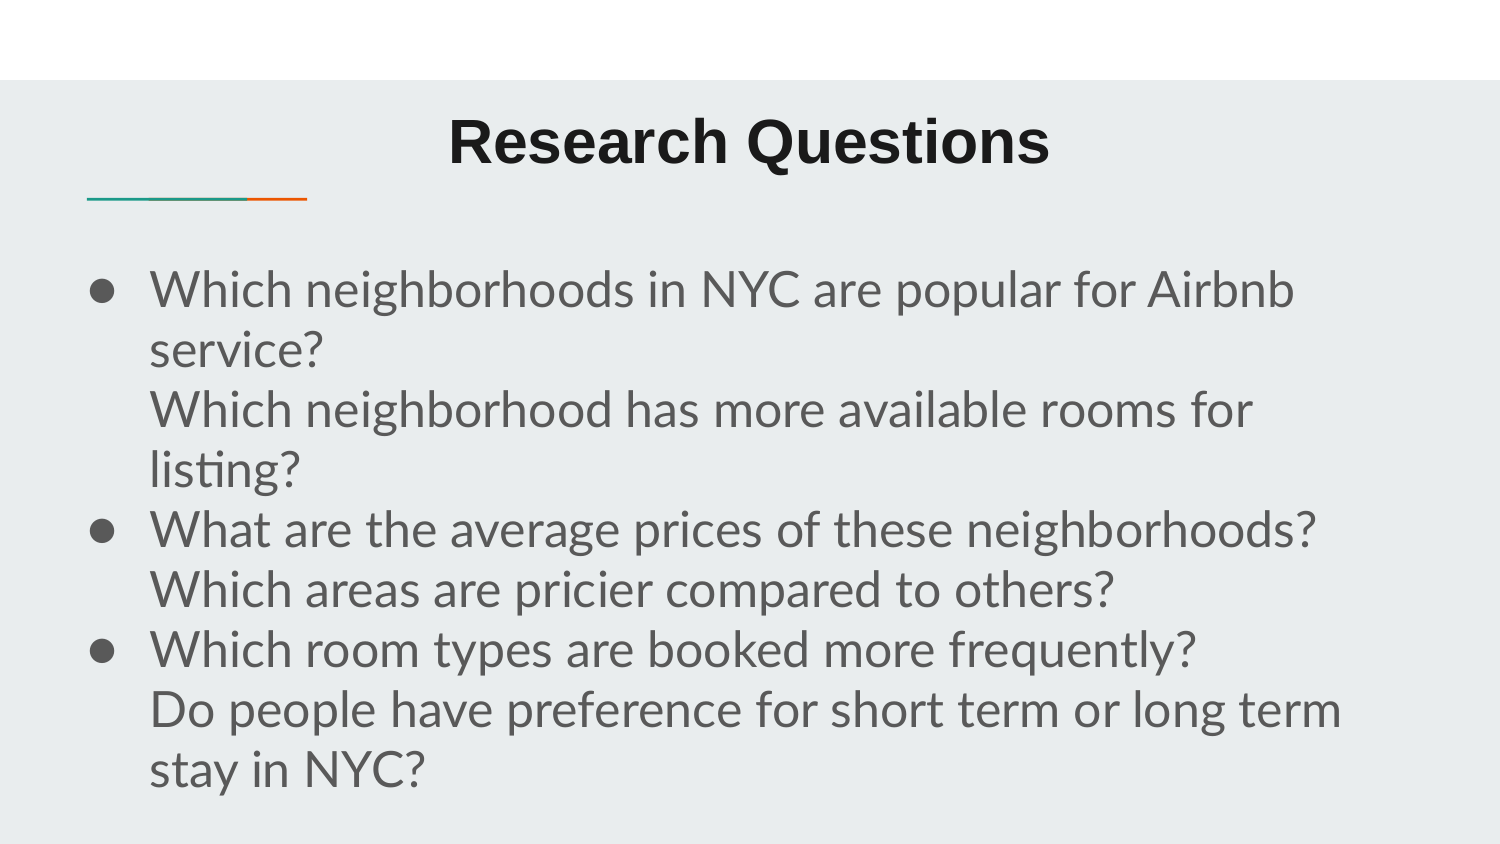

# Research Questions
Which neighborhoods in NYC are popular for Airbnb service?
Which neighborhood has more available rooms for listing?
What are the average prices of these neighborhoods? Which areas are pricier compared to others?
Which room types are booked more frequently?
Do people have preference for short term or long term stay in NYC?